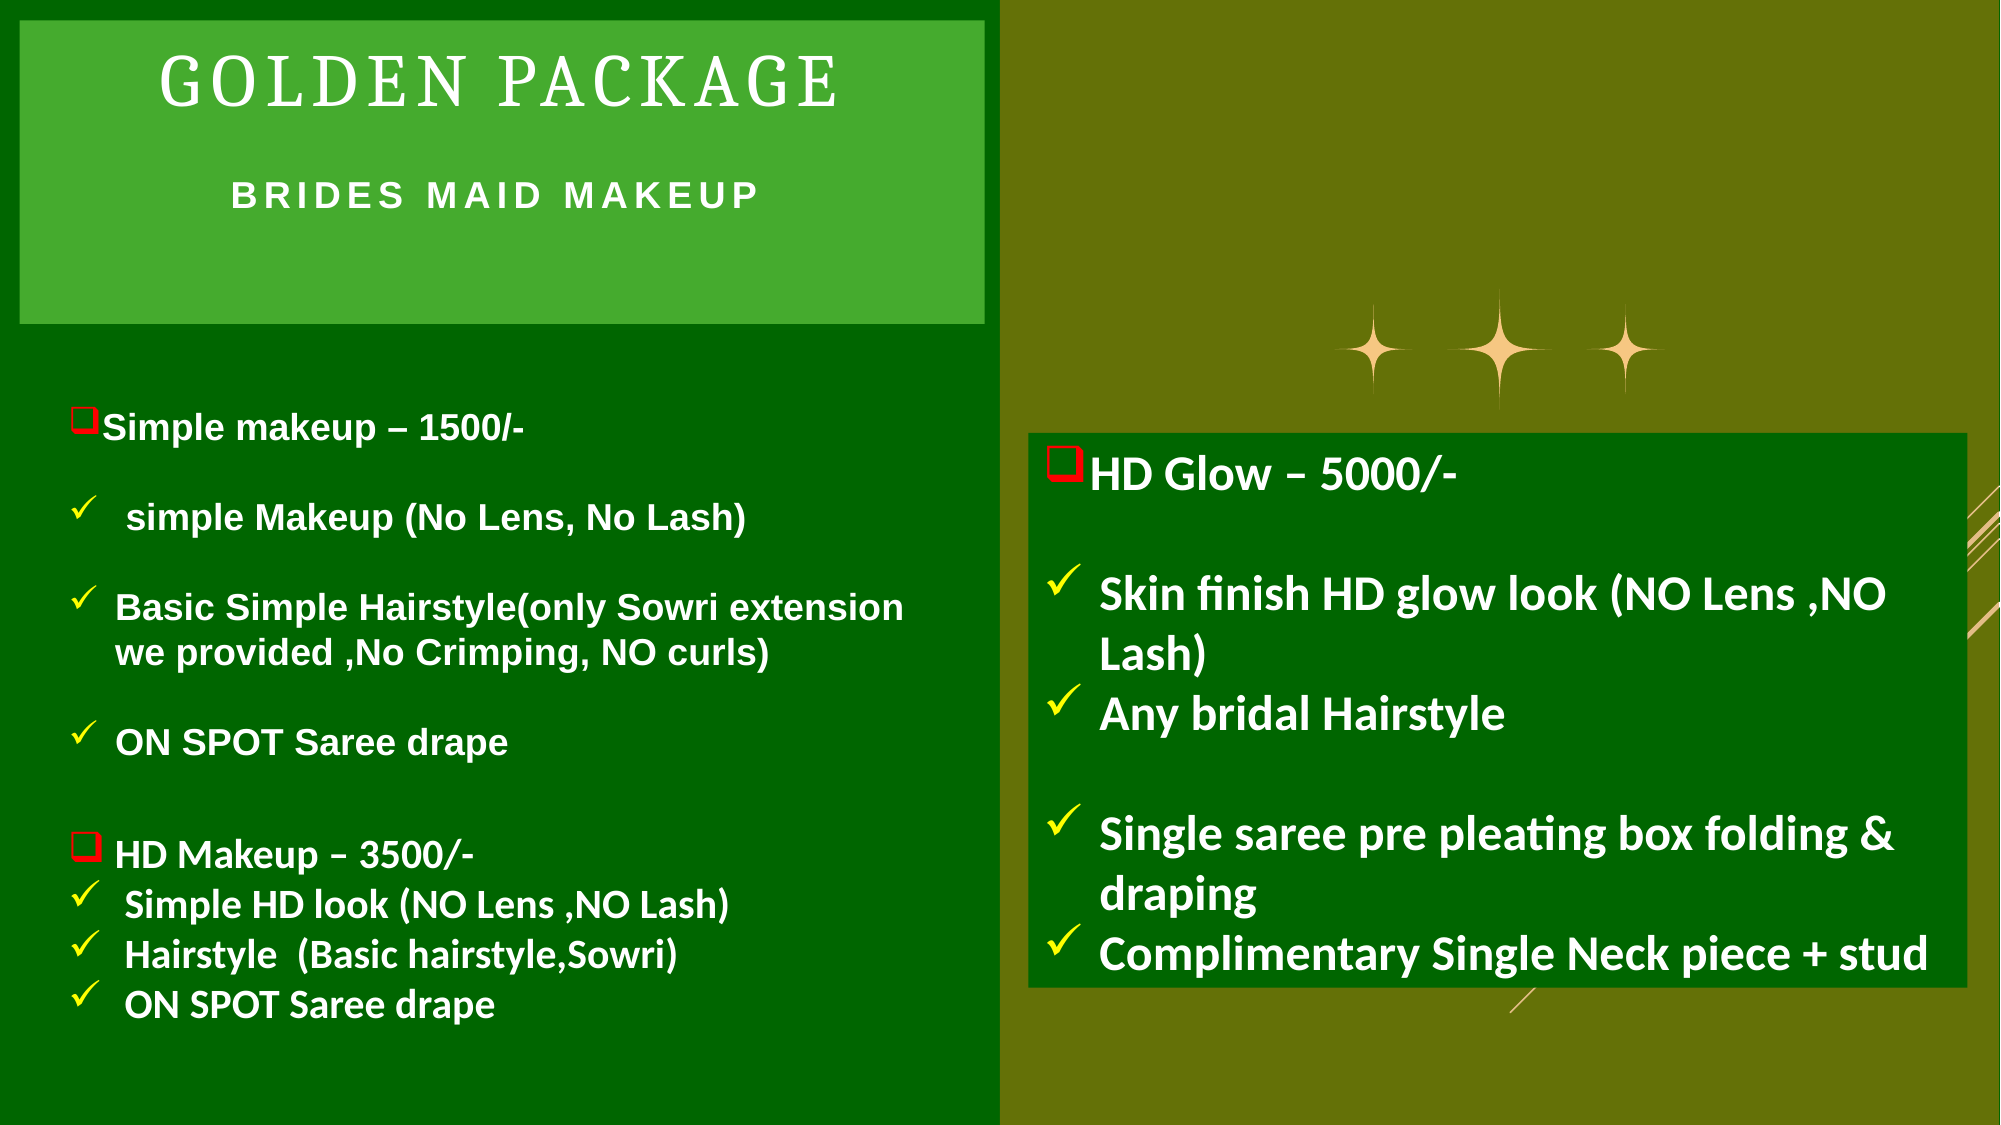

# Golden package Brides maid makeup

Simple makeup – 1500/-

 simple Makeup (No Lens, No Lash)

Basic Simple Hairstyle(only Sowri extension we provided ,No Crimping, NO curls)

ON SPOT Saree drape

HD Glow – 5000/-

Skin finish HD glow look (NO Lens ,NO Lash)
Any bridal Hairstyle

Single saree pre pleating box folding & draping
Complimentary Single Neck piece + stud
HD Makeup – 3500/-
Simple HD look (NO Lens ,NO Lash)
Hairstyle  (Basic hairstyle,Sowri)
ON SPOT Saree drape